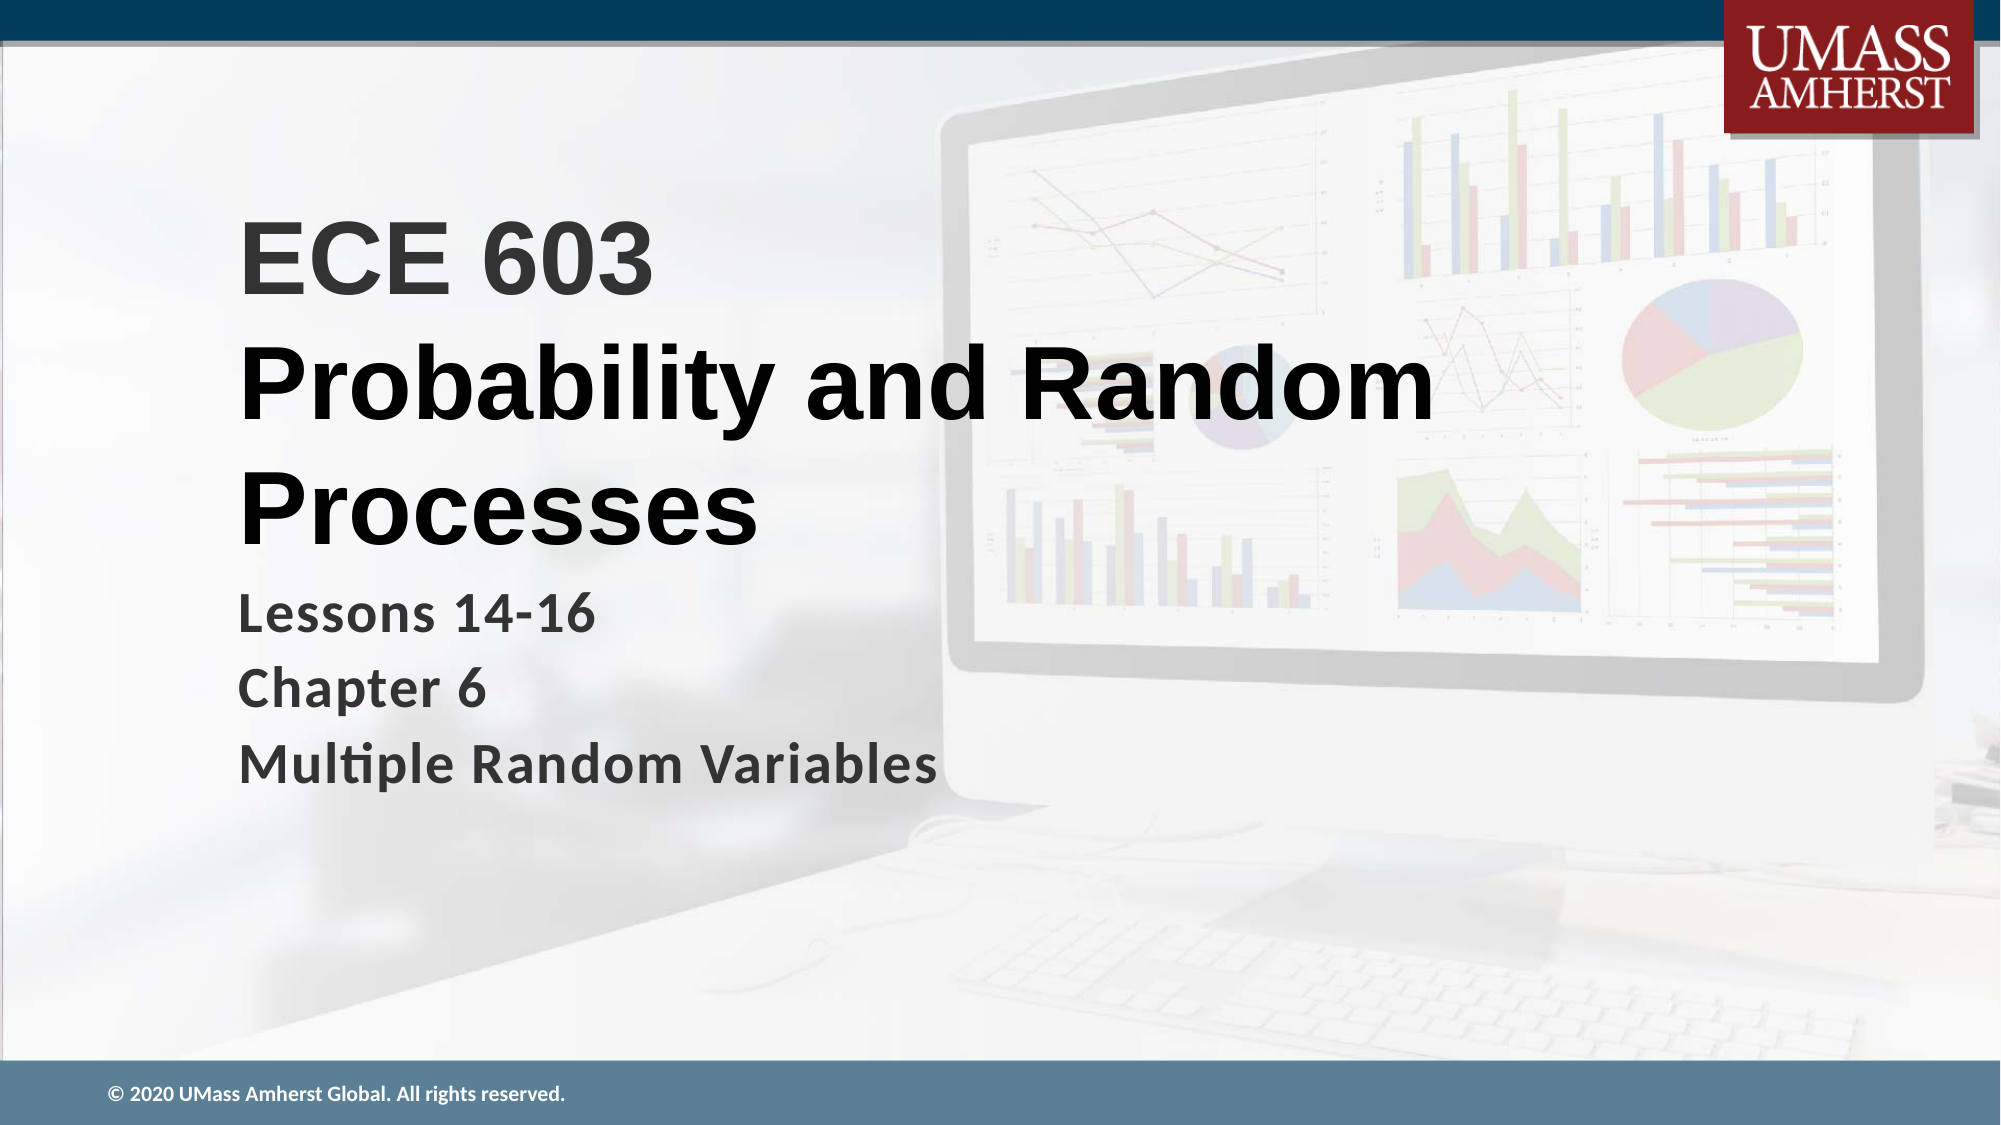

# ECE 603 Probability and Random Processes
Lessons 14-16
Chapter 6
Multiple Random Variables